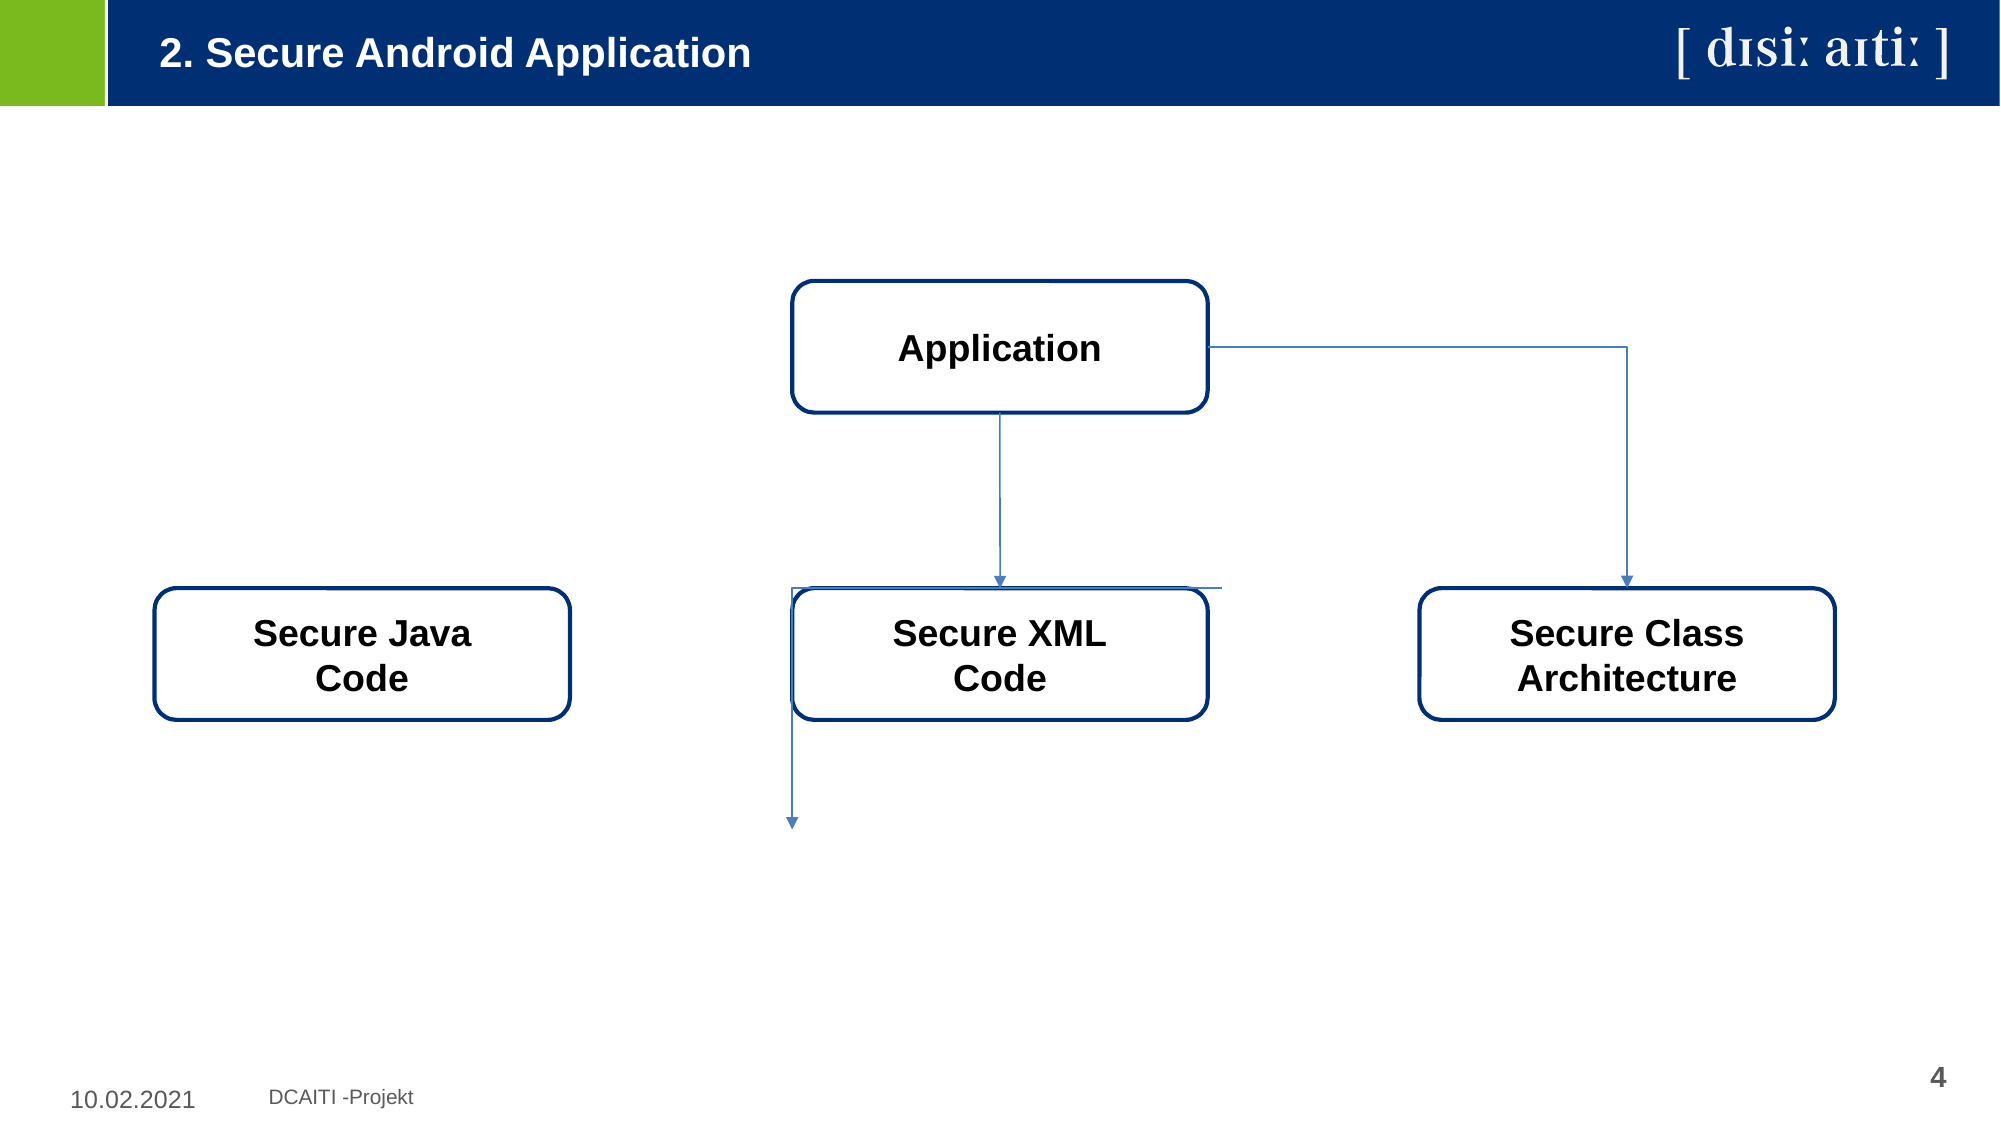

2. Secure Android Application
Application

Secure Java
Code
Secure XML
Code

Secure Class
Architecture
4
DCAITI -Projekt
10.02.2021